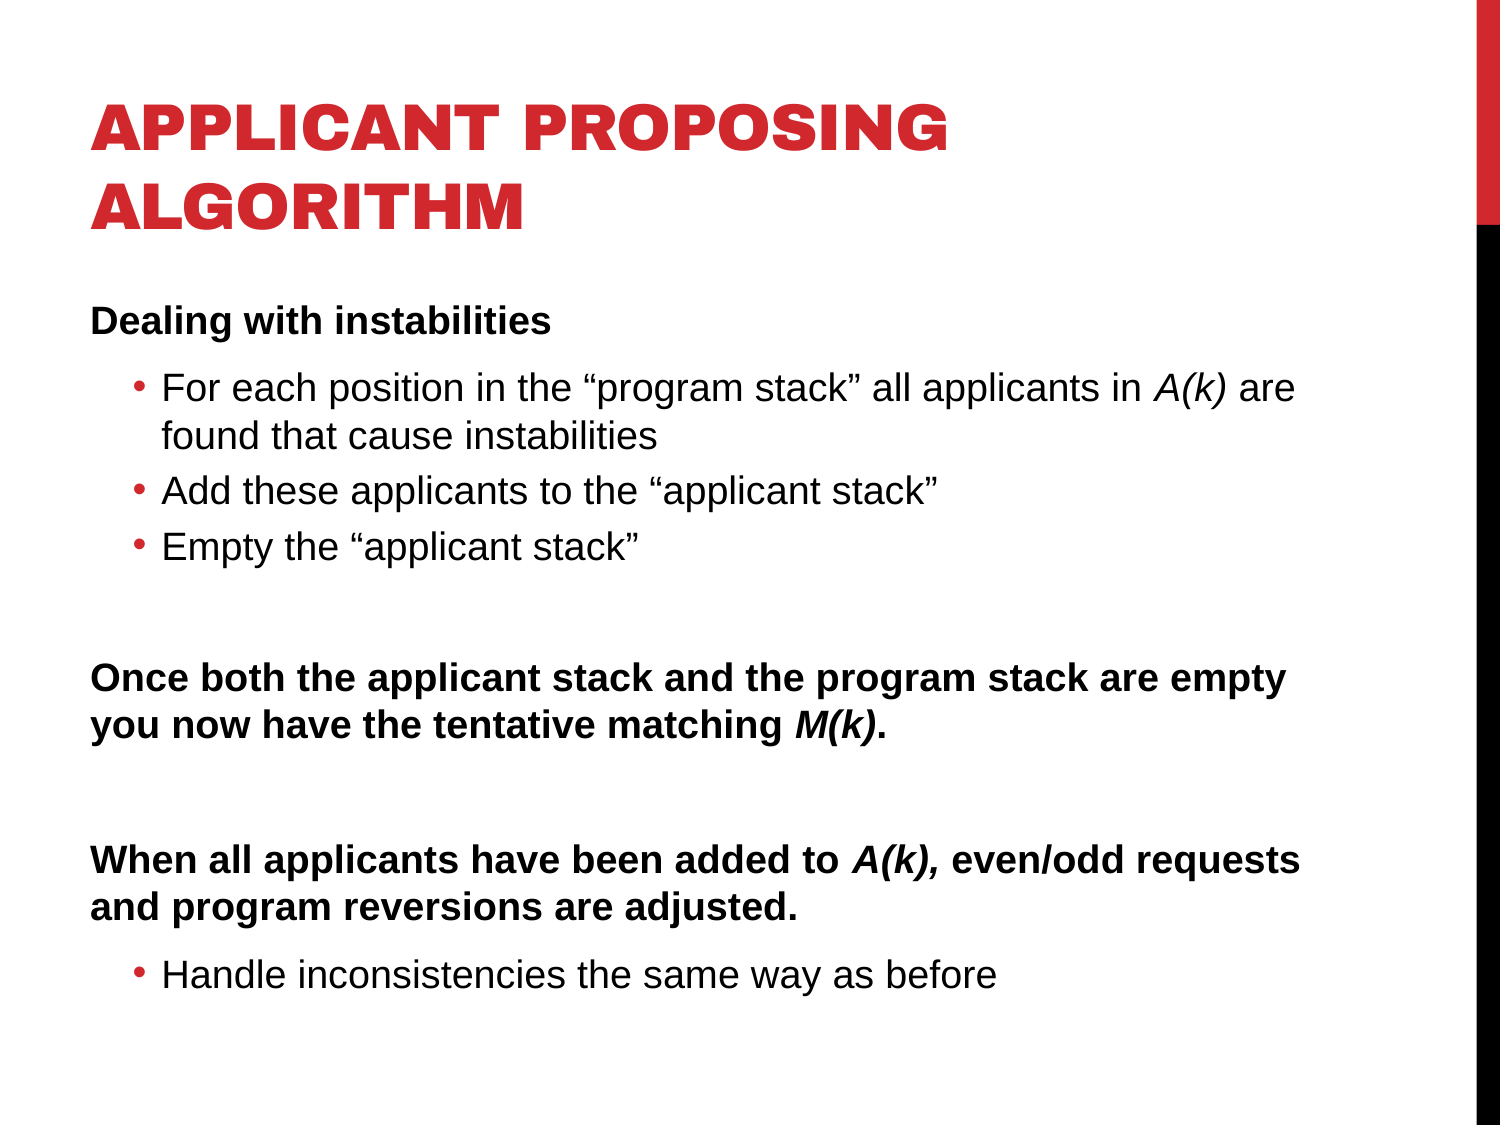

# Applicant Proposing Algorithm
Dealing with instabilities
For each position in the “program stack” all applicants in A(k) are found that cause instabilities
Add these applicants to the “applicant stack”
Empty the “applicant stack”

Once both the applicant stack and the program stack are empty you now have the tentative matching M(k).

When all applicants have been added to A(k), even/odd requests and program reversions are adjusted.
Handle inconsistencies the same way as before